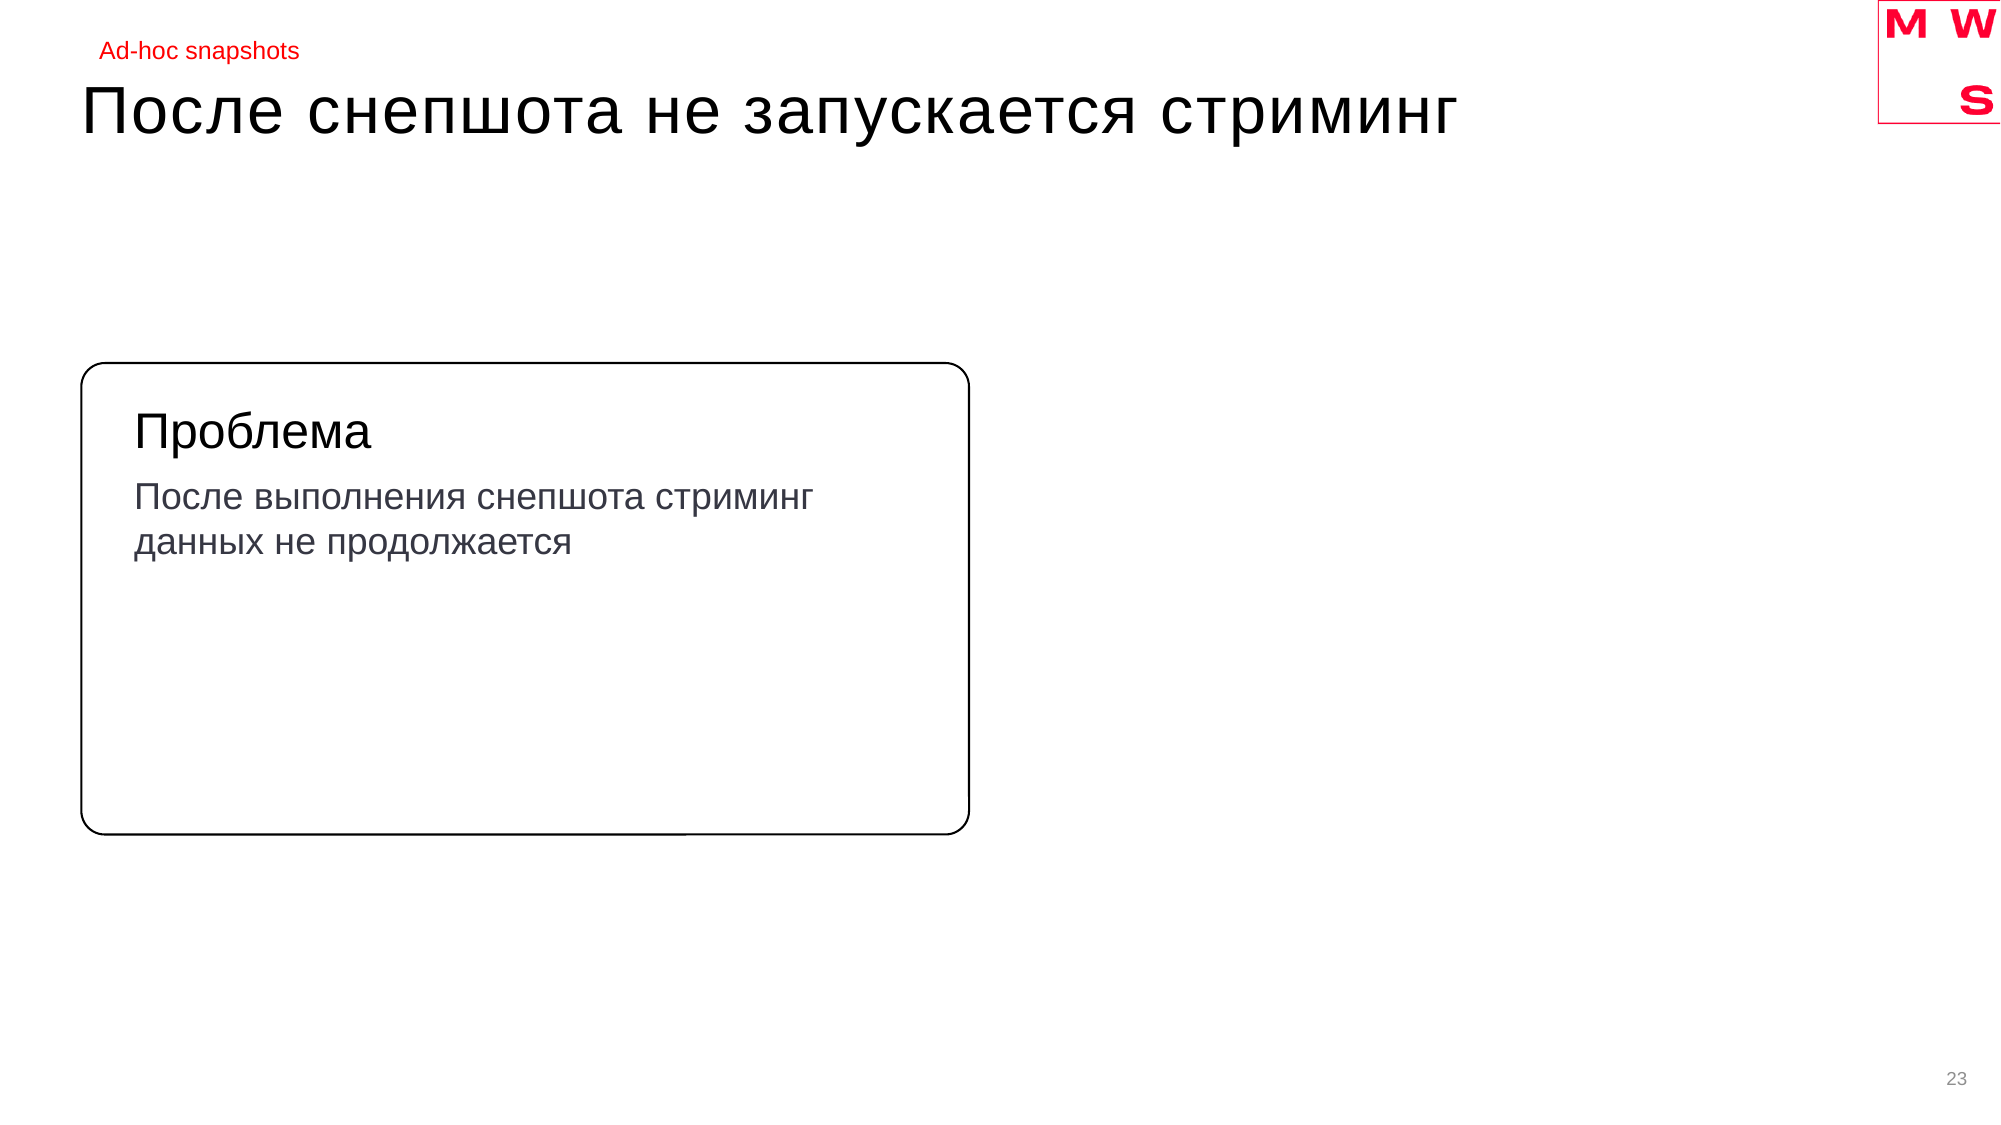

Ad-hoc snapshots
# После снепшота не запускается стриминг

Проблема
После выполнения снепшота стриминг данных не продолжается
23